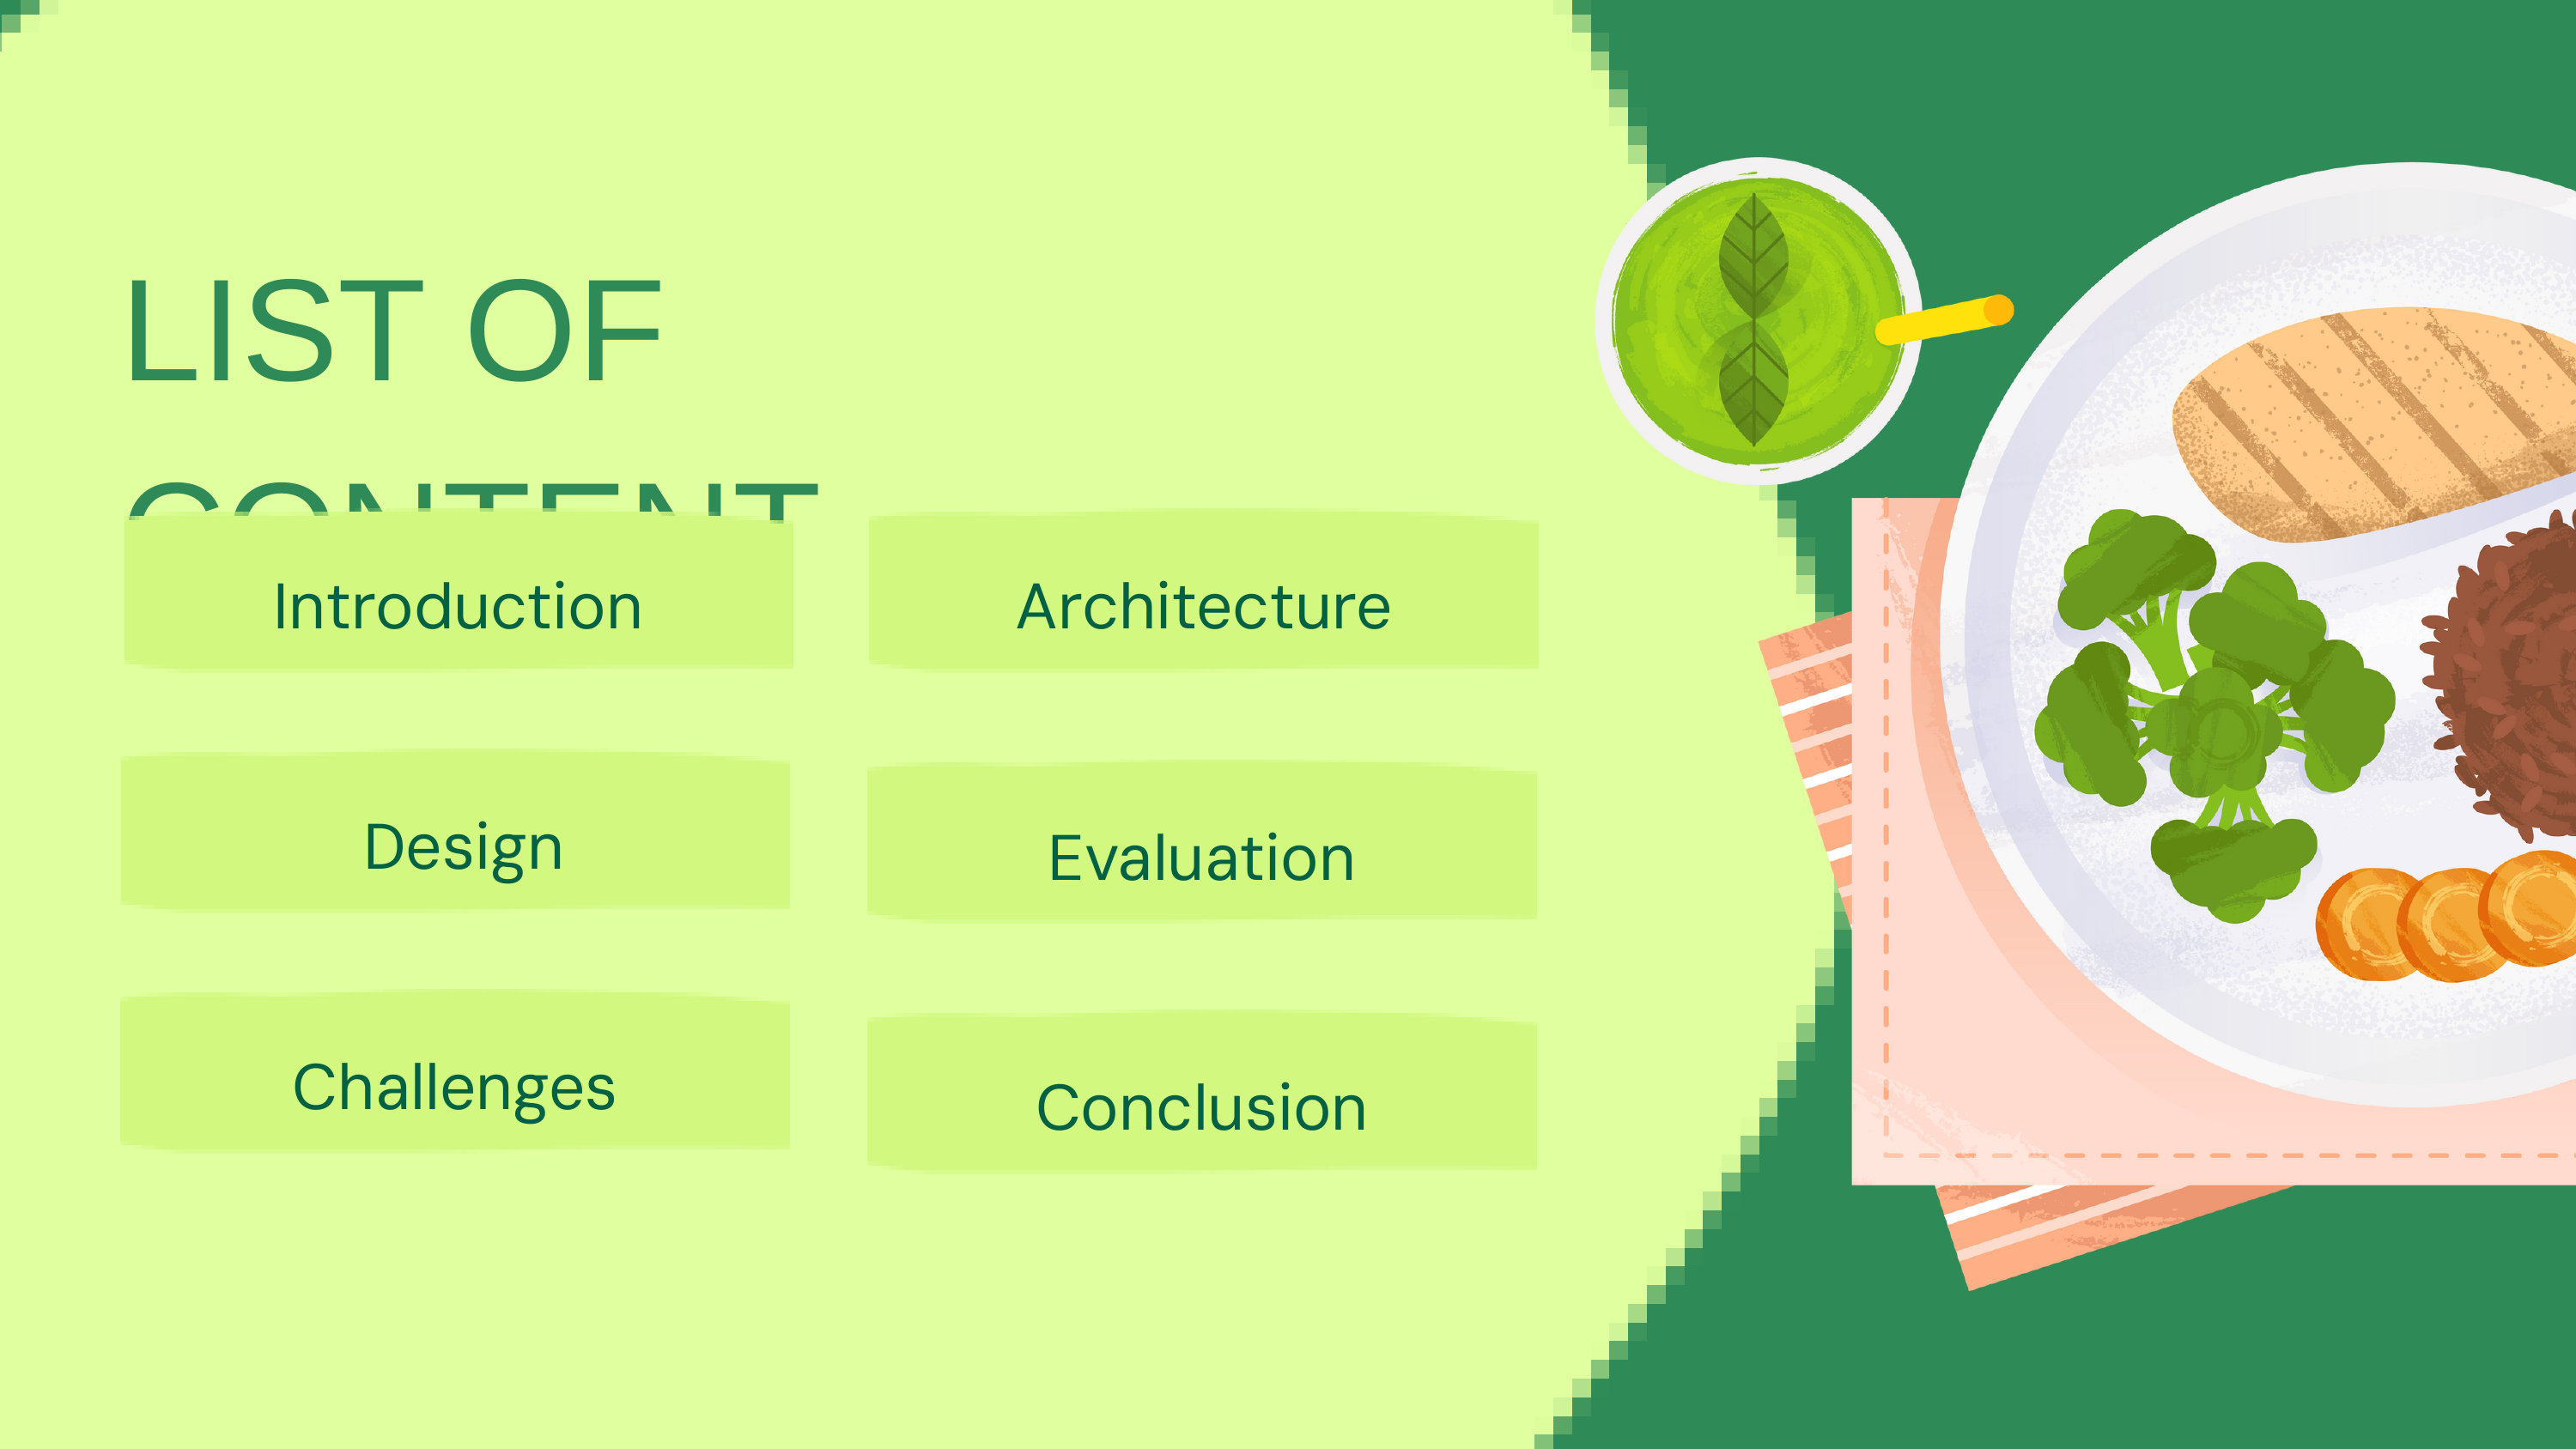

LIST OF CONTENT

Introduction
Architecture

 Design
Evaluation

Challenges
Conclusion